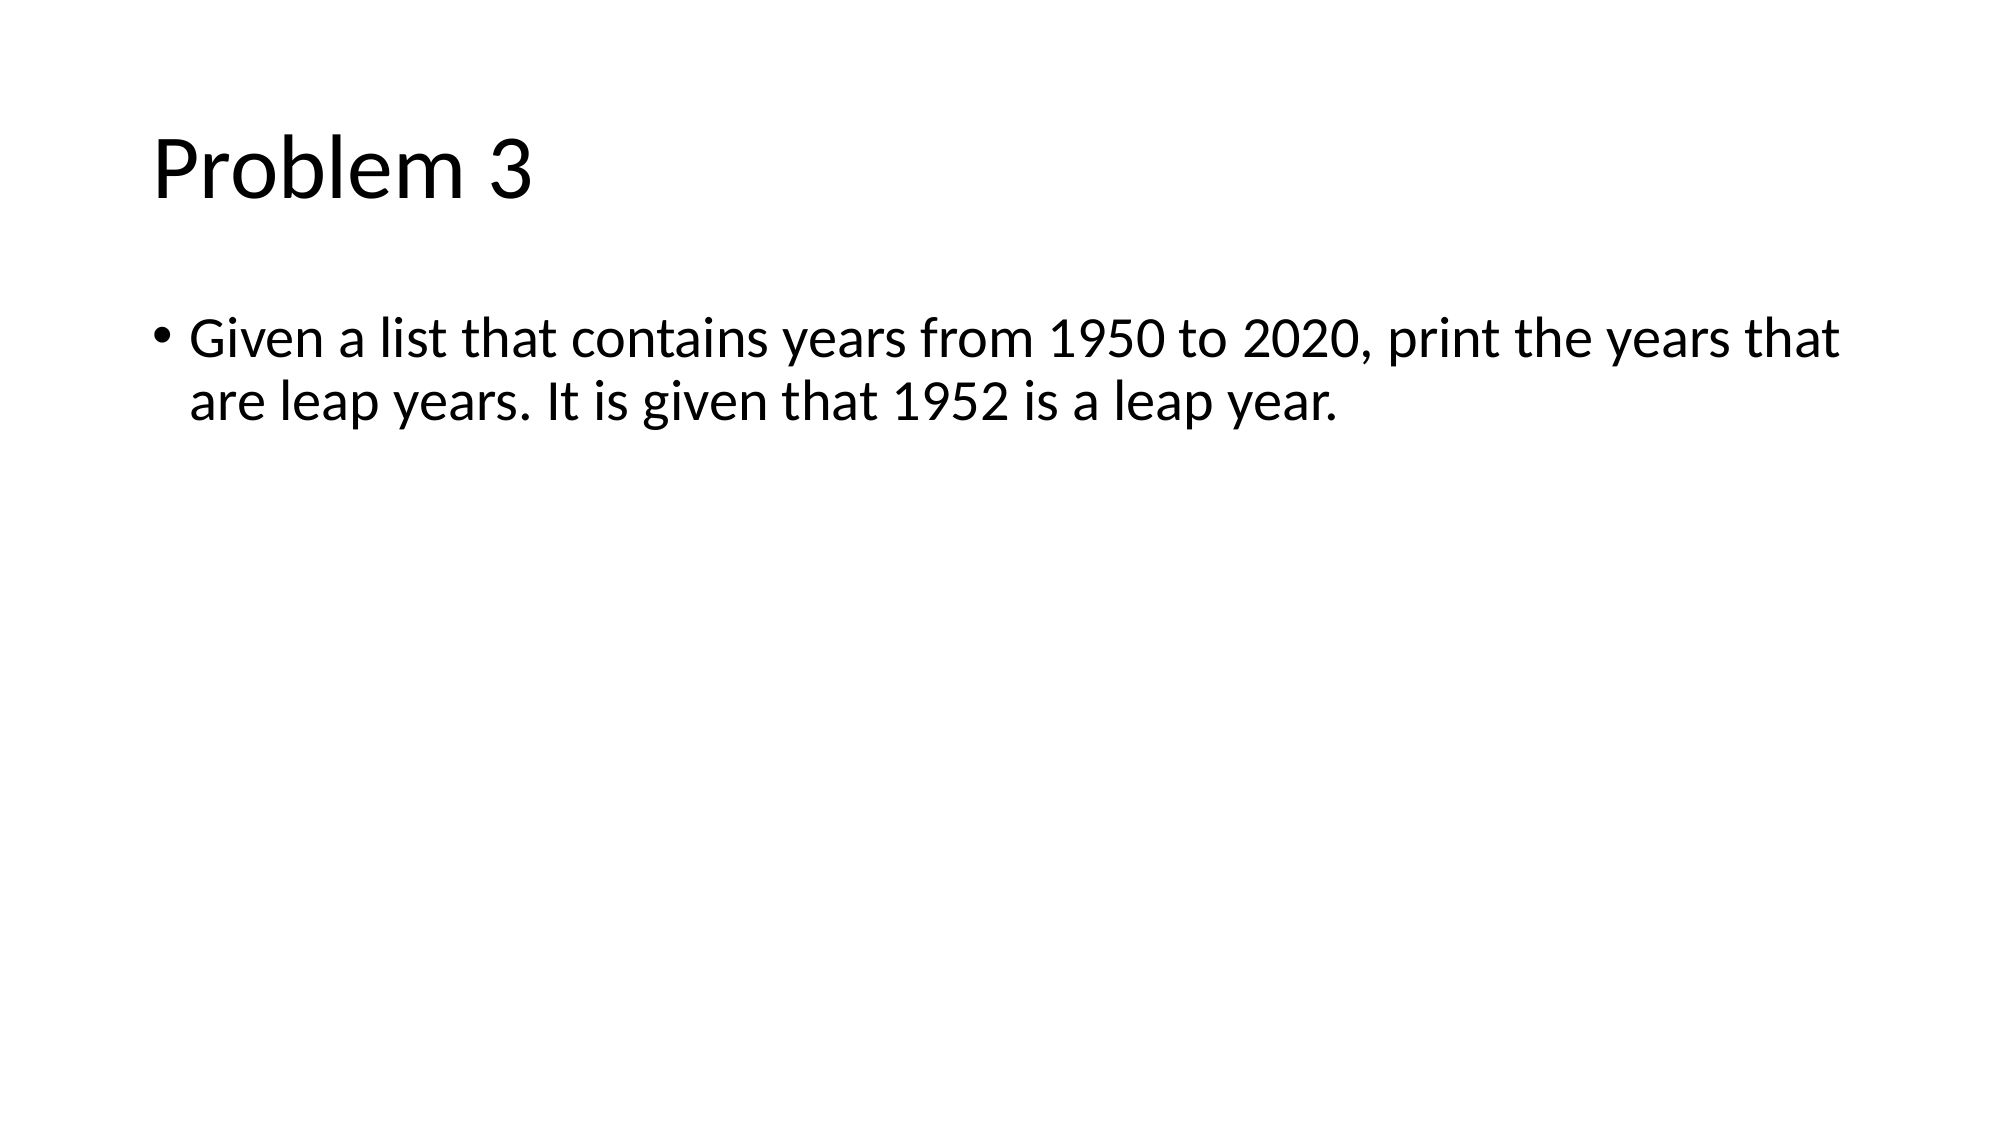

# Problem 3
Given a list that contains years from 1950 to 2020, print the years that are leap years. It is given that 1952 is a leap year.